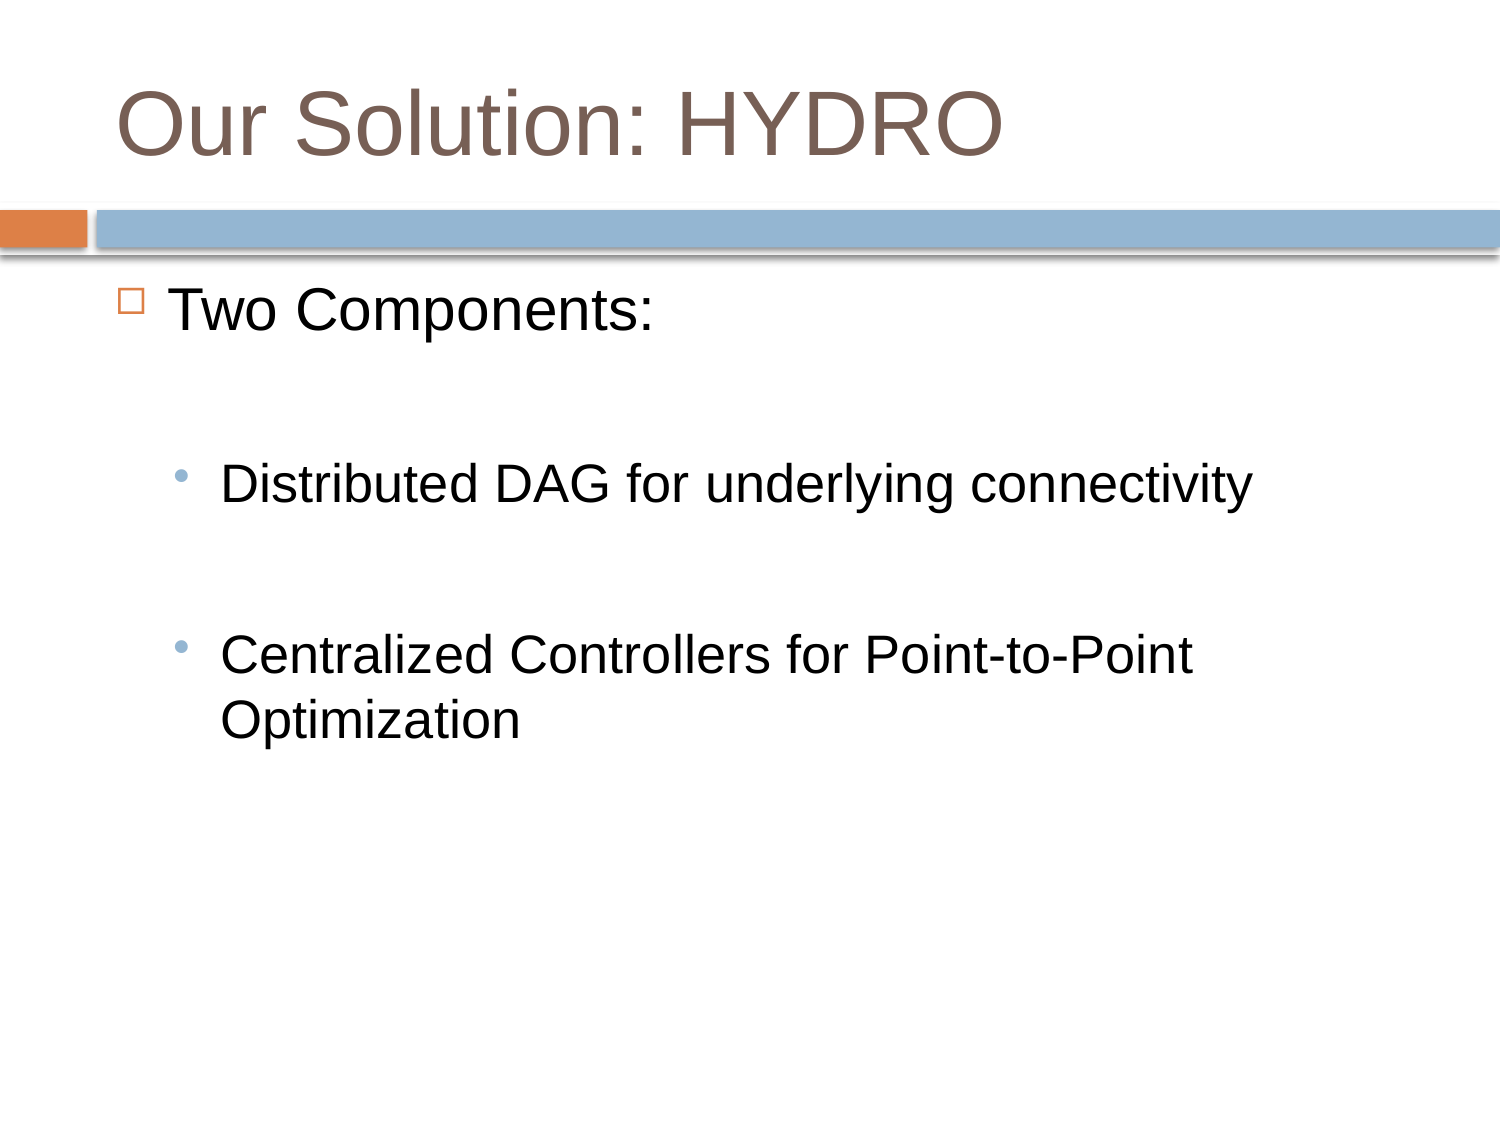

# Our Solution: HYDRO
Two Components:

Distributed DAG for underlying connectivity

Centralized Controllers for Point-to-Point Optimization